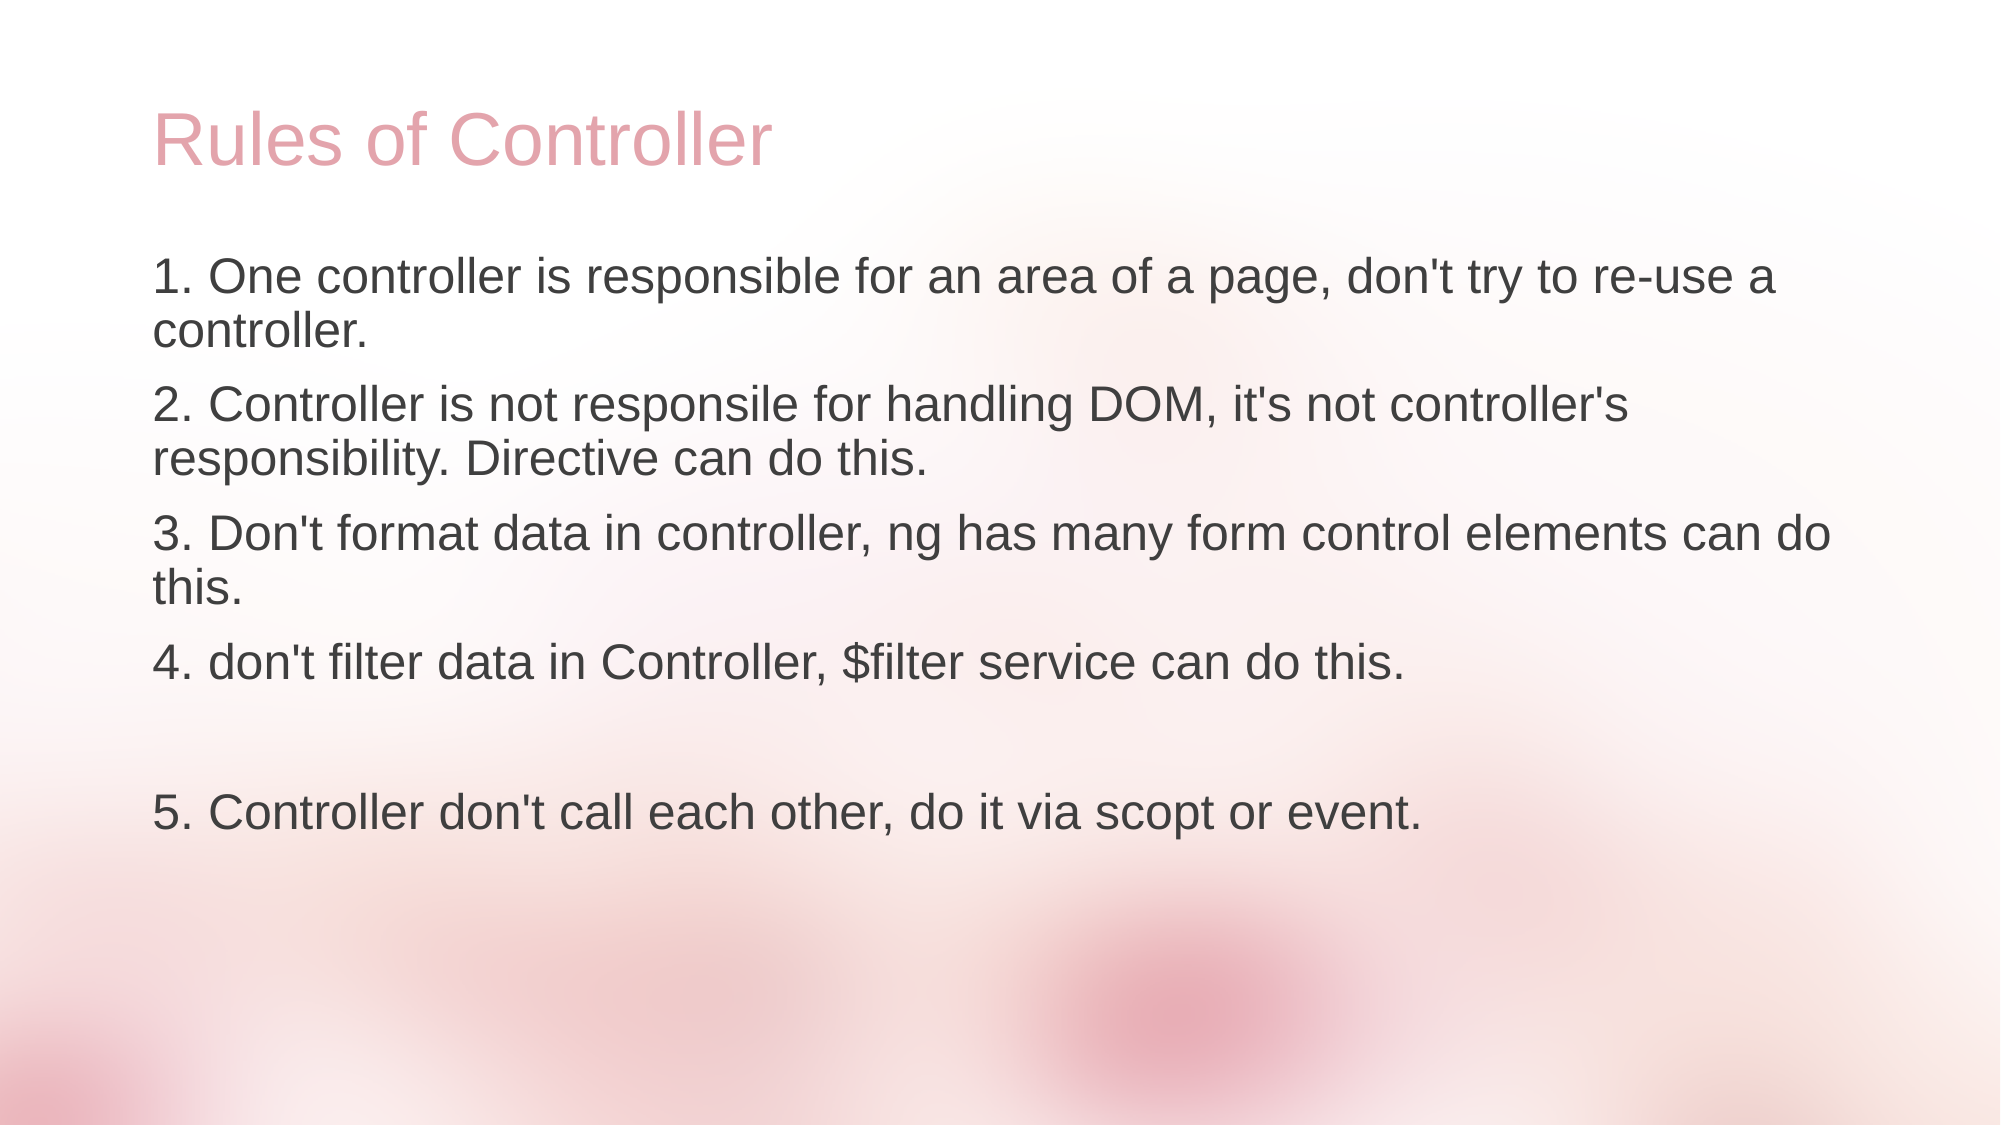

# Rules of Controller
1. One controller is responsible for an area of a page, don't try to re-use a controller.
2. Controller is not responsile for handling DOM, it's not controller's responsibility. Directive can do this.
3. Don't format data in controller, ng has many form control elements can do this.
4. don't filter data in Controller, $filter service can do this.

5. Controller don't call each other, do it via scopt or event.